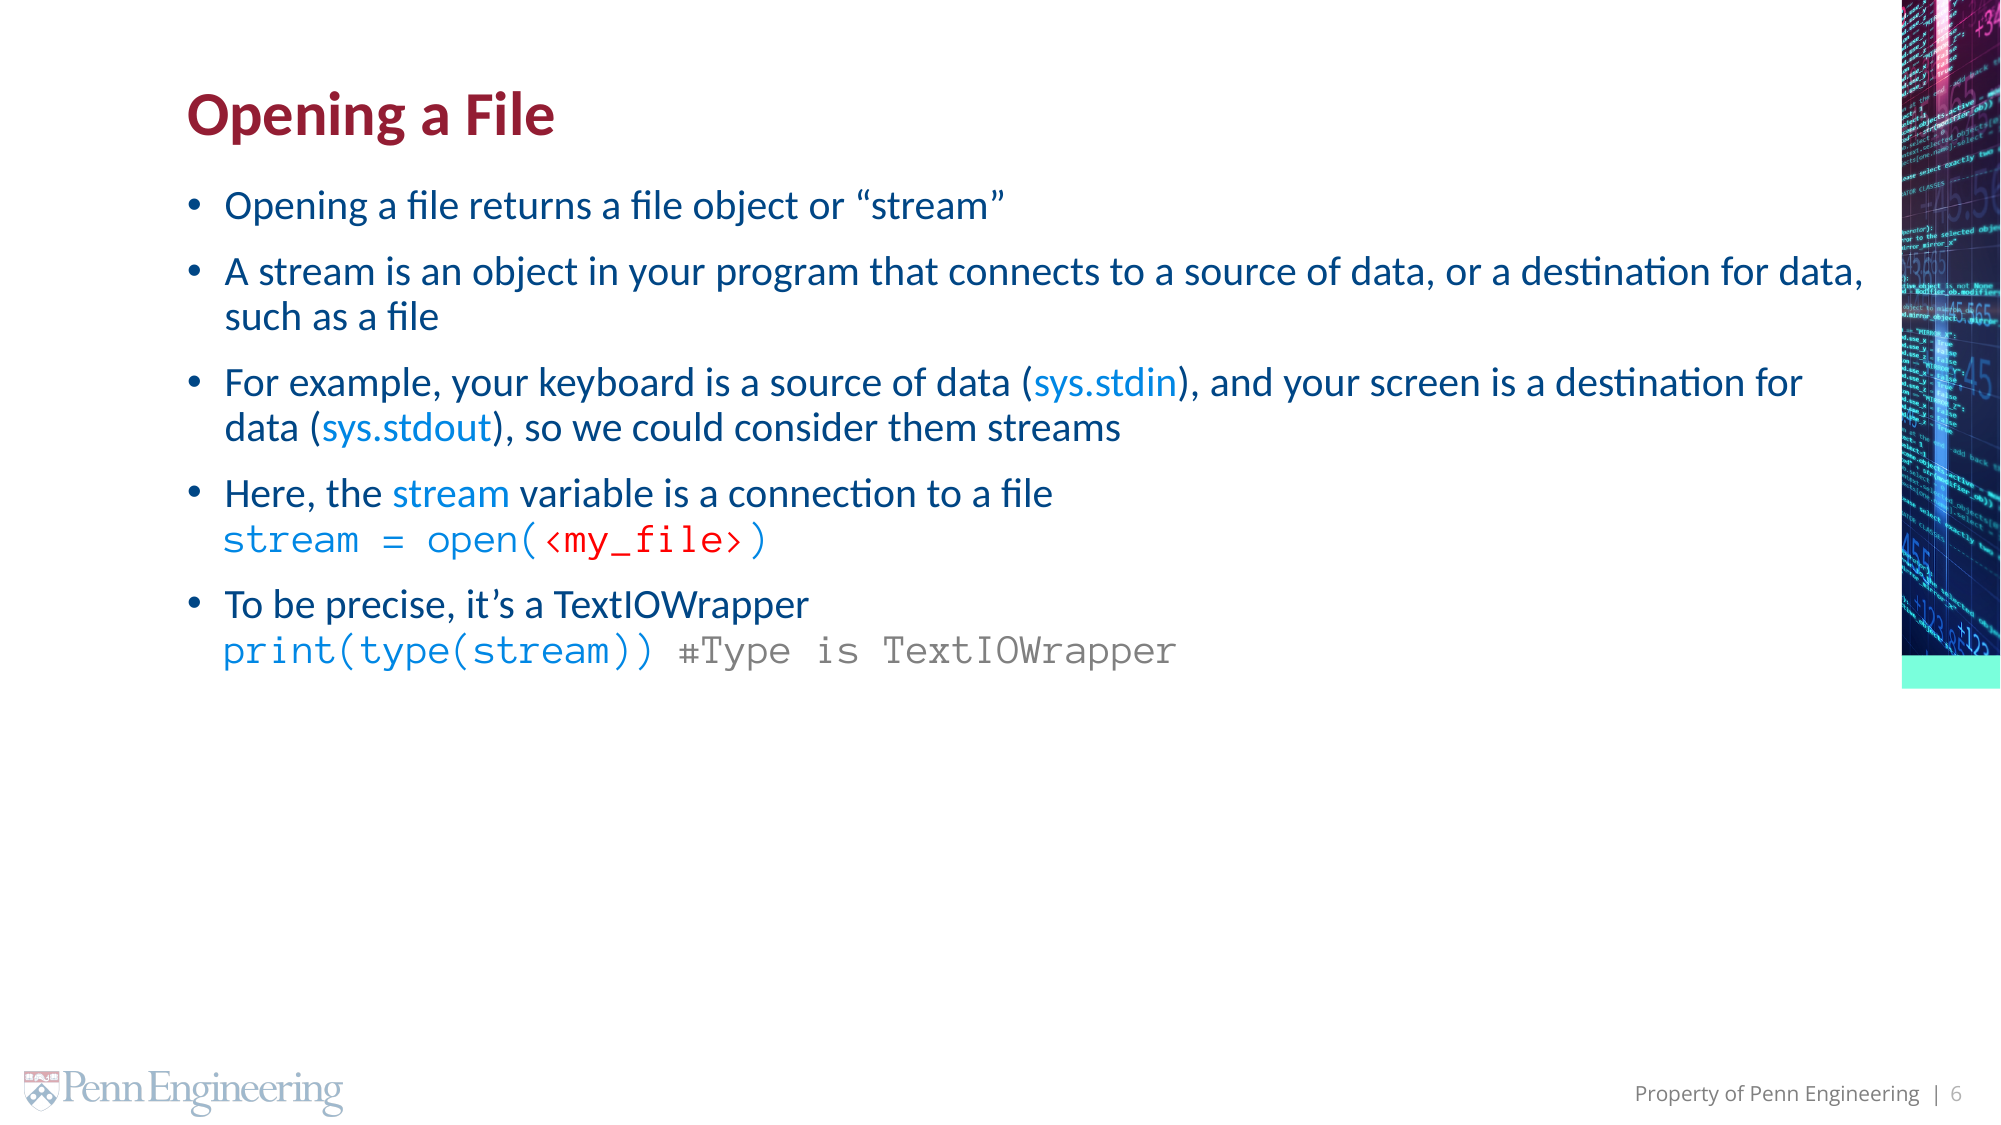

# Opening a File
Opening a file returns a file object or “stream”
A stream is an object in your program that connects to a source of data, or a destination for data, such as a file
For example, your keyboard is a source of data (sys.stdin), and your screen is a destination for data (sys.stdout), so we could consider them streams
Here, the stream variable is a connection to a file
stream = open(<my_file>)
To be precise, it’s a TextIOWrapper
print(type(stream)) #Type is TextIOWrapper

6